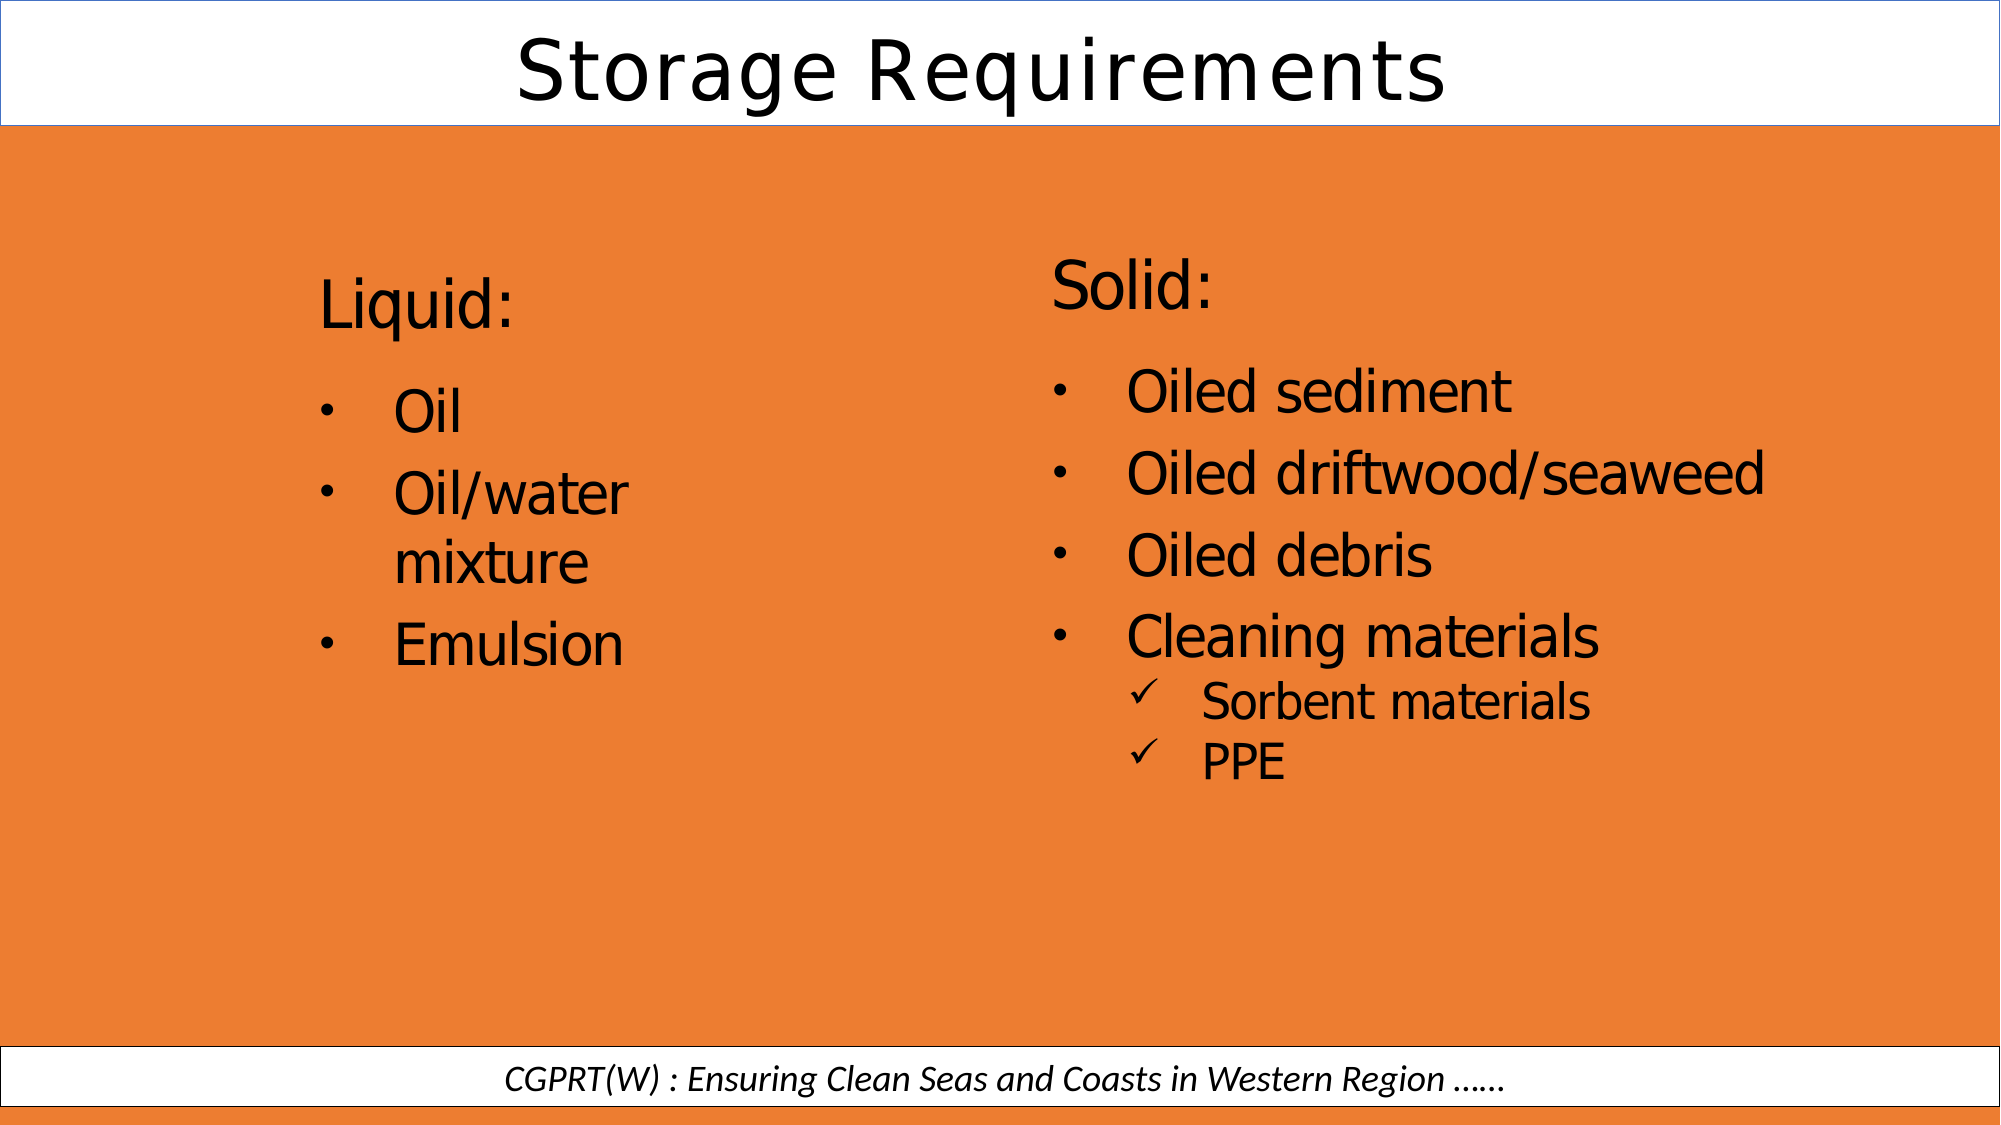

Storage Requirements
Solid:
Oiled sediment
Oiled driftwood/seaweed
Oiled debris
Cleaning materials
Sorbent materials
PPE
Liquid:
Oil
Oil/water mixture
Emulsion

 CGPRT(W) : Ensuring Clean Seas and Coasts in Western Region ……